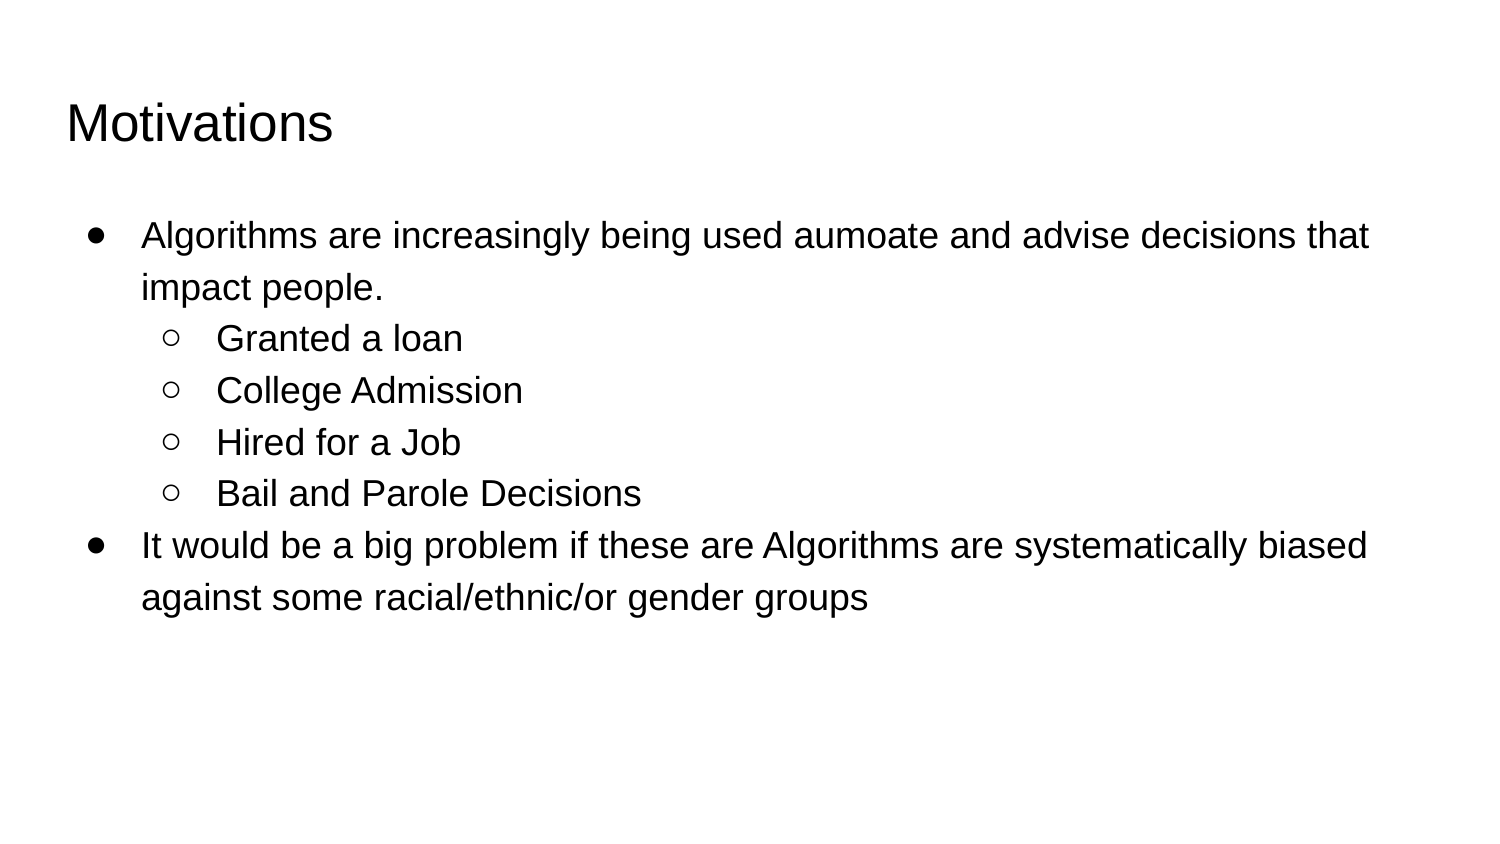

# Motivations
Algorithms are increasingly being used aumoate and advise decisions that impact people.
Granted a loan
College Admission
Hired for a Job
Bail and Parole Decisions
It would be a big problem if these are Algorithms are systematically biased against some racial/ethnic/or gender groups